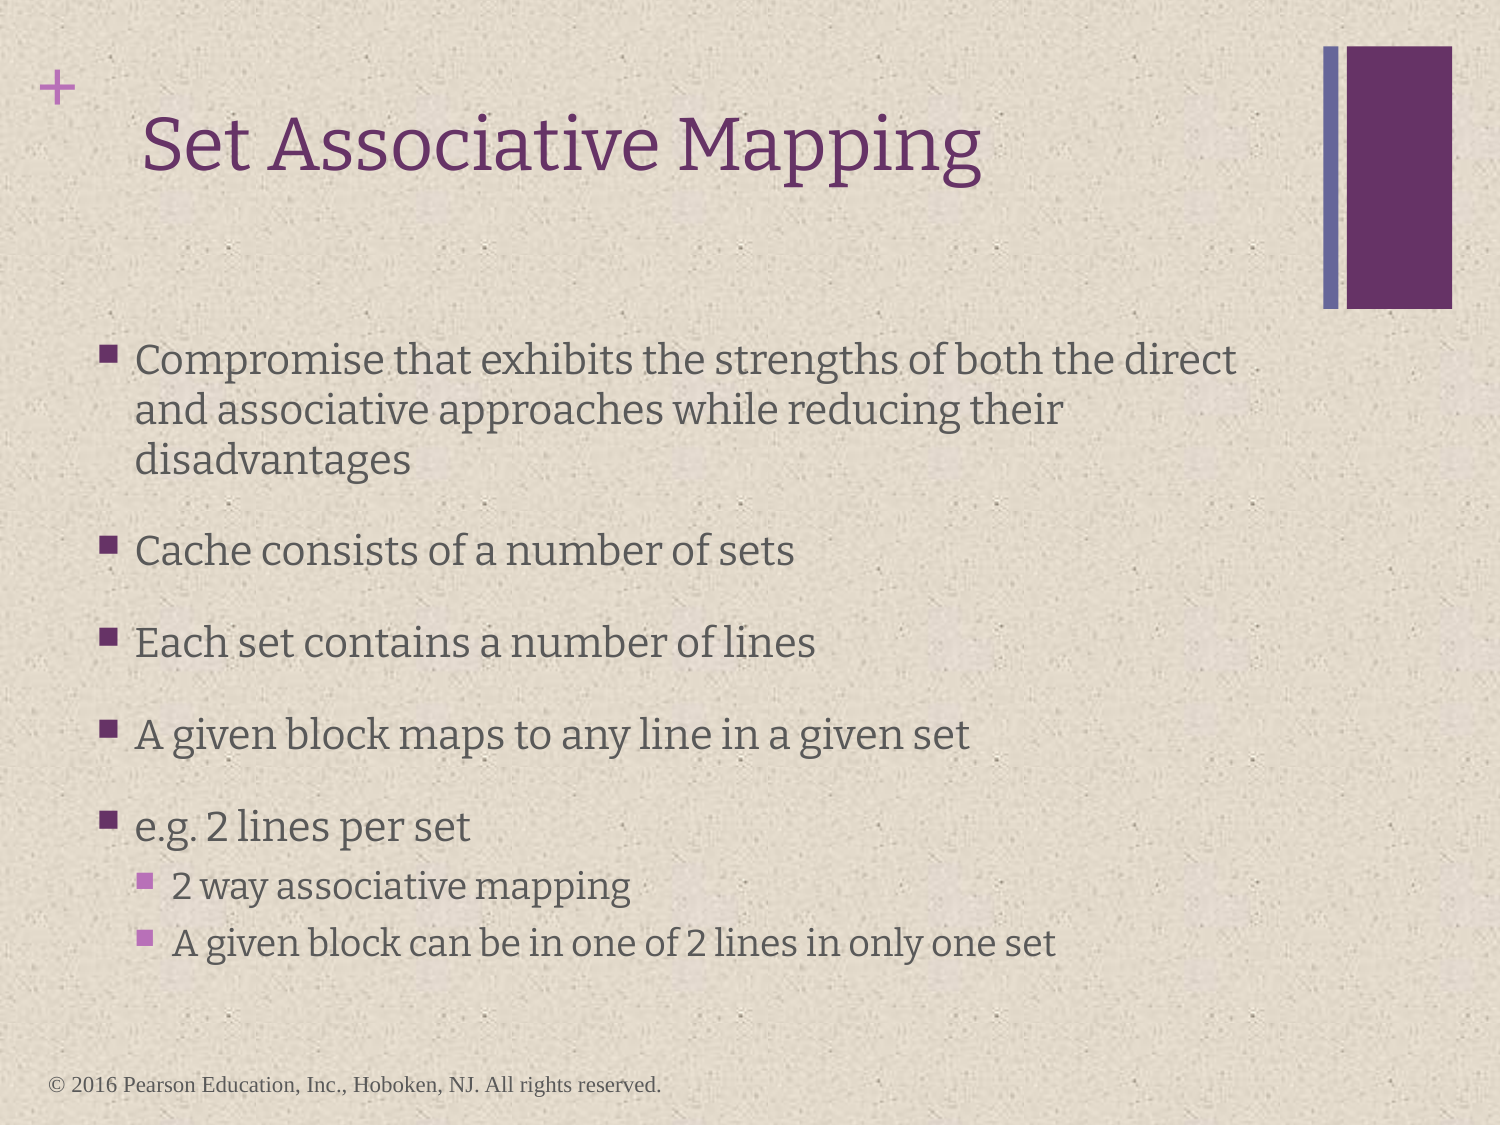

# Set Associative Mapping
Compromise that exhibits the strengths of both the direct and associative approaches while reducing their disadvantages
Cache consists of a number of sets
Each set contains a number of lines
A given block maps to any line in a given set
e.g. 2 lines per set
2 way associative mapping
A given block can be in one of 2 lines in only one set

© 2016 Pearson Education, Inc., Hoboken, NJ. All rights reserved.